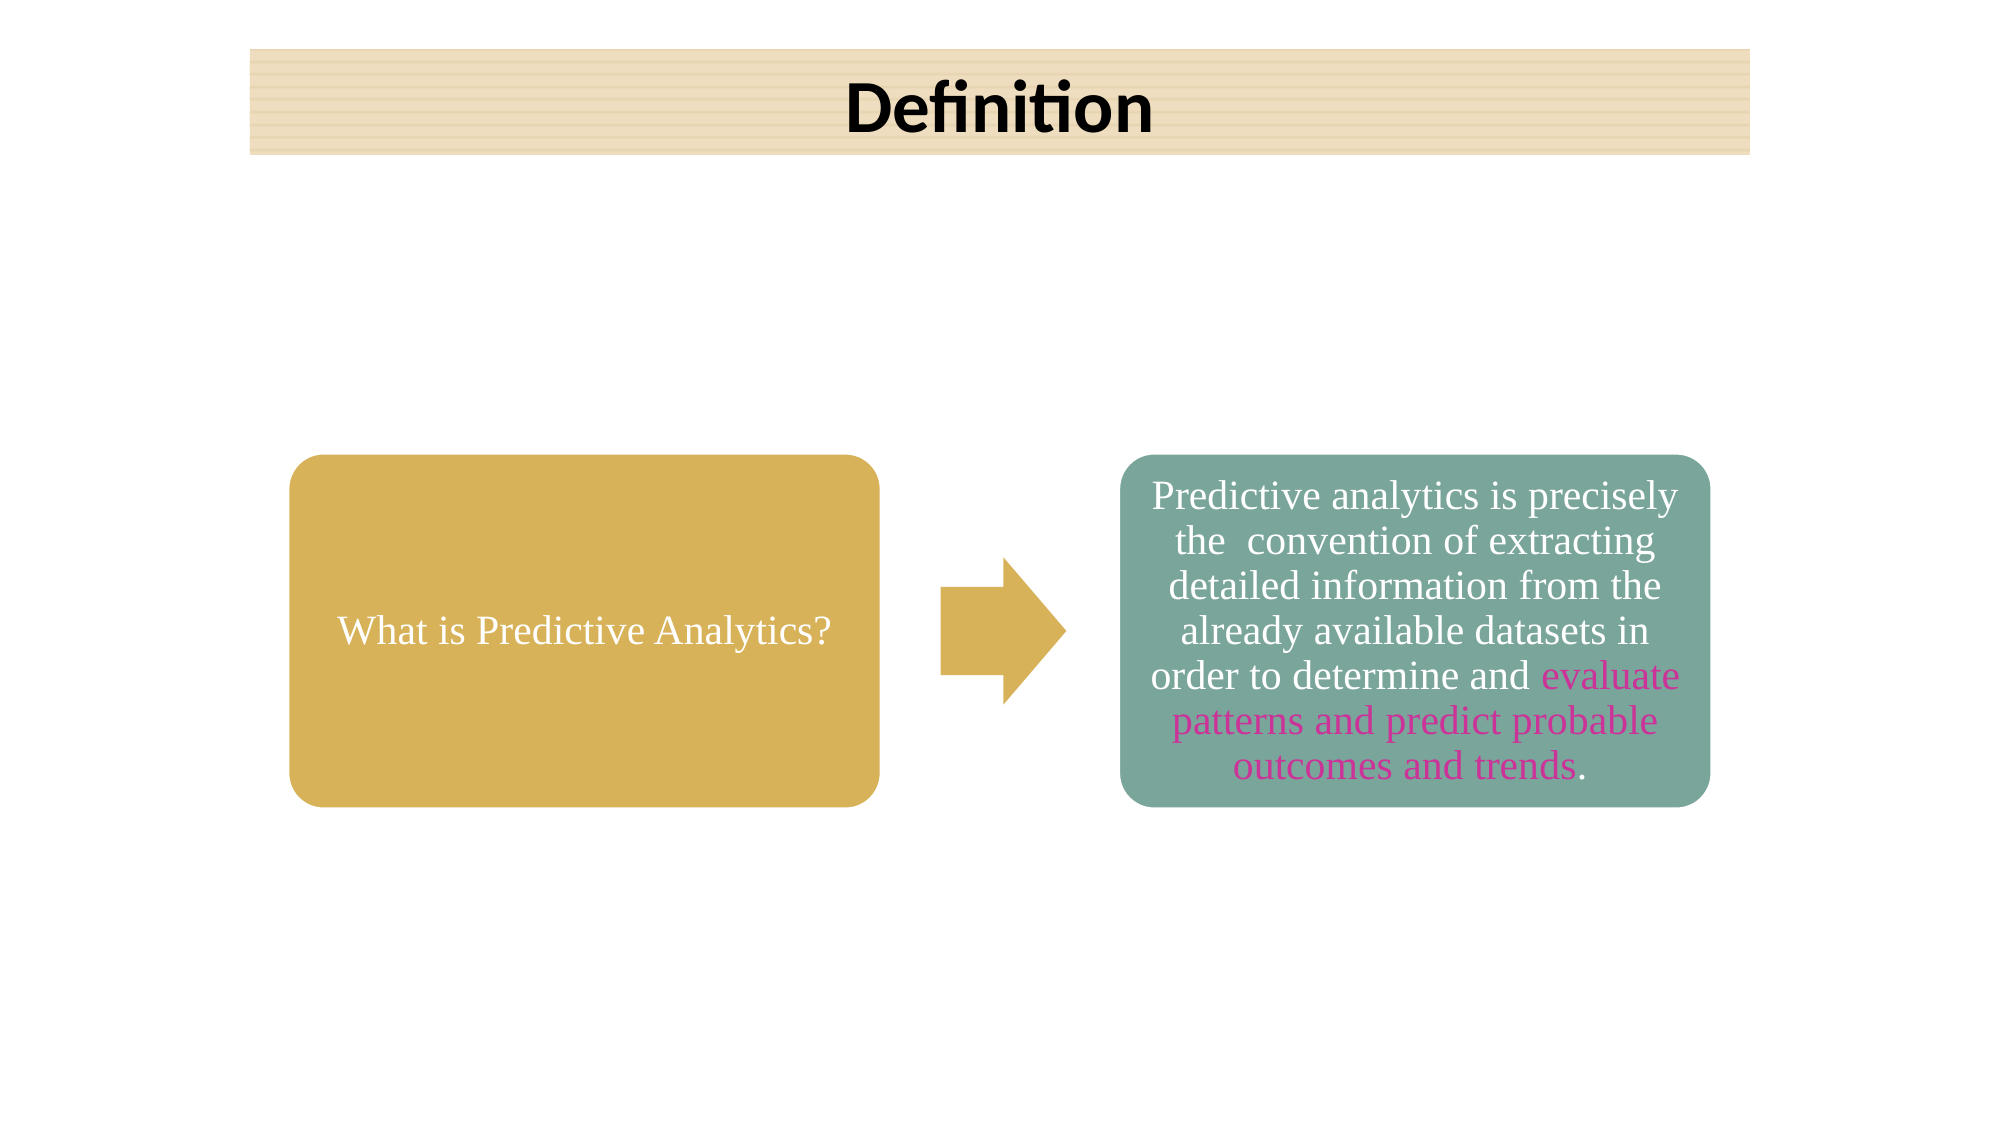

Definition

What is Predictive Analytics?
Predictive analytics is precisely the  convention of extracting detailed information from the already available datasets in order to determine and evaluate patterns and predict probable outcomes and trends.